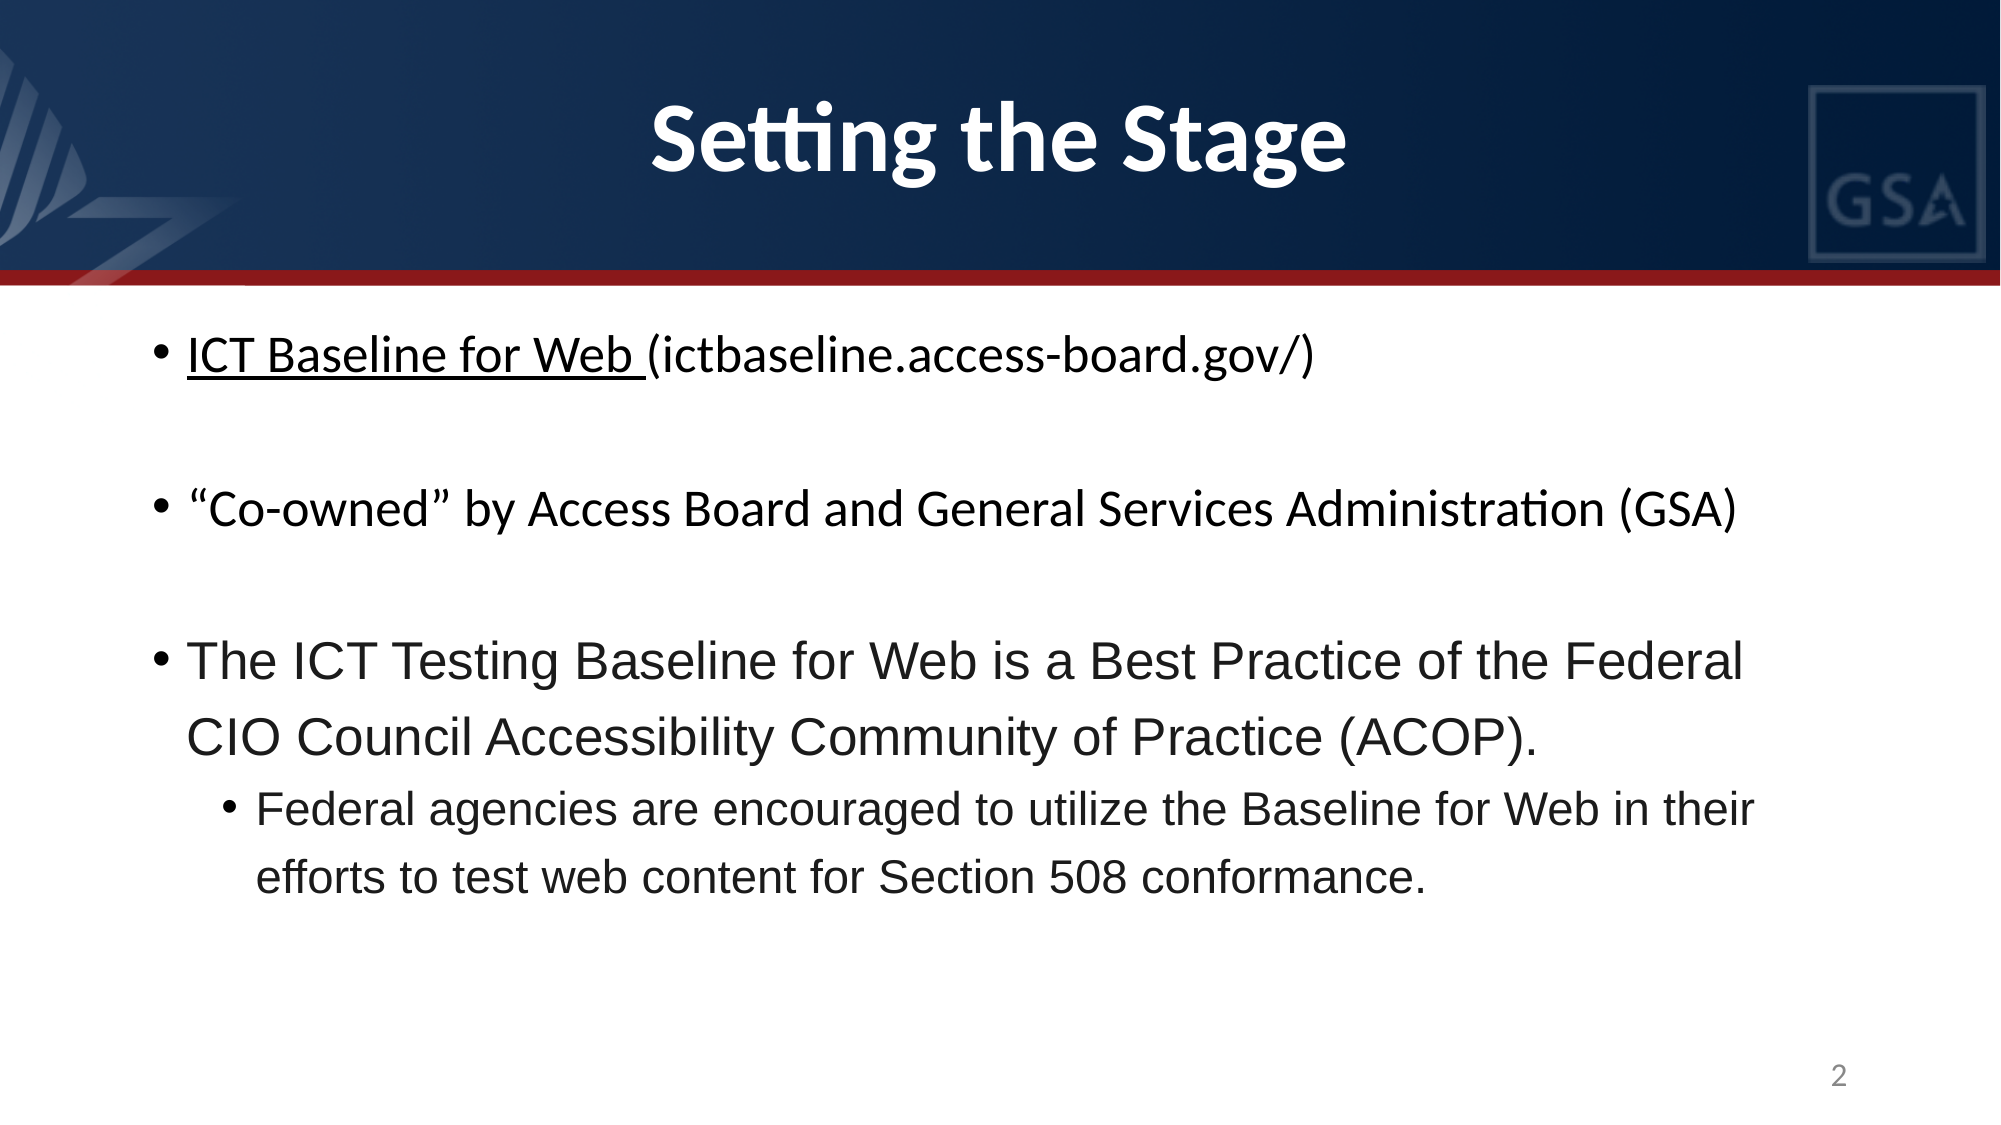

# Setting the Stage
ICT Baseline for Web (ictbaseline.access-board.gov/)

“Co-owned” by Access Board and General Services Administration (GSA)

The ICT Testing Baseline for Web is a Best Practice of the Federal CIO Council Accessibility Community of Practice (ACOP).
Federal agencies are encouraged to utilize the Baseline for Web in their efforts to test web content for Section 508 conformance.
2